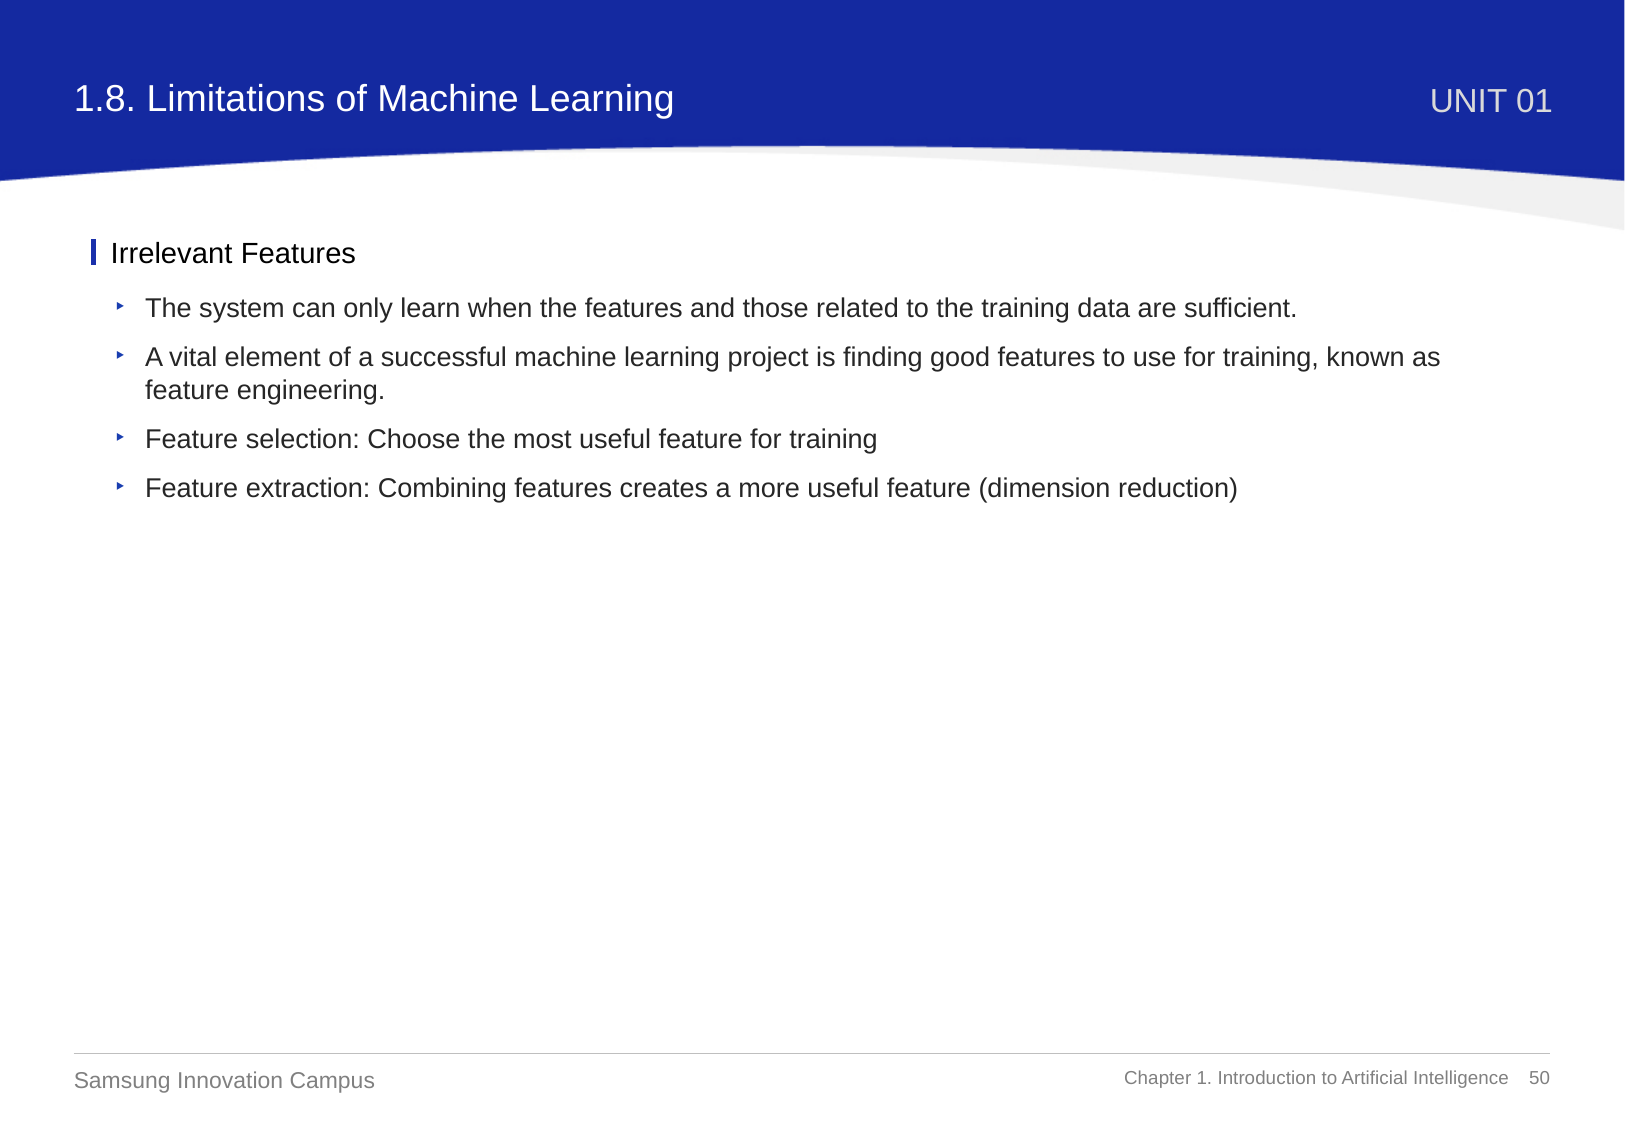

1.8. Limitations of Machine Learning
UNIT 01
Irrelevant Features
The system can only learn when the features and those related to the training data are sufficient.
A vital element of a successful machine learning project is finding good features to use for training, known as feature engineering.
Feature selection: Choose the most useful feature for training
Feature extraction: Combining features creates a more useful feature (dimension reduction)